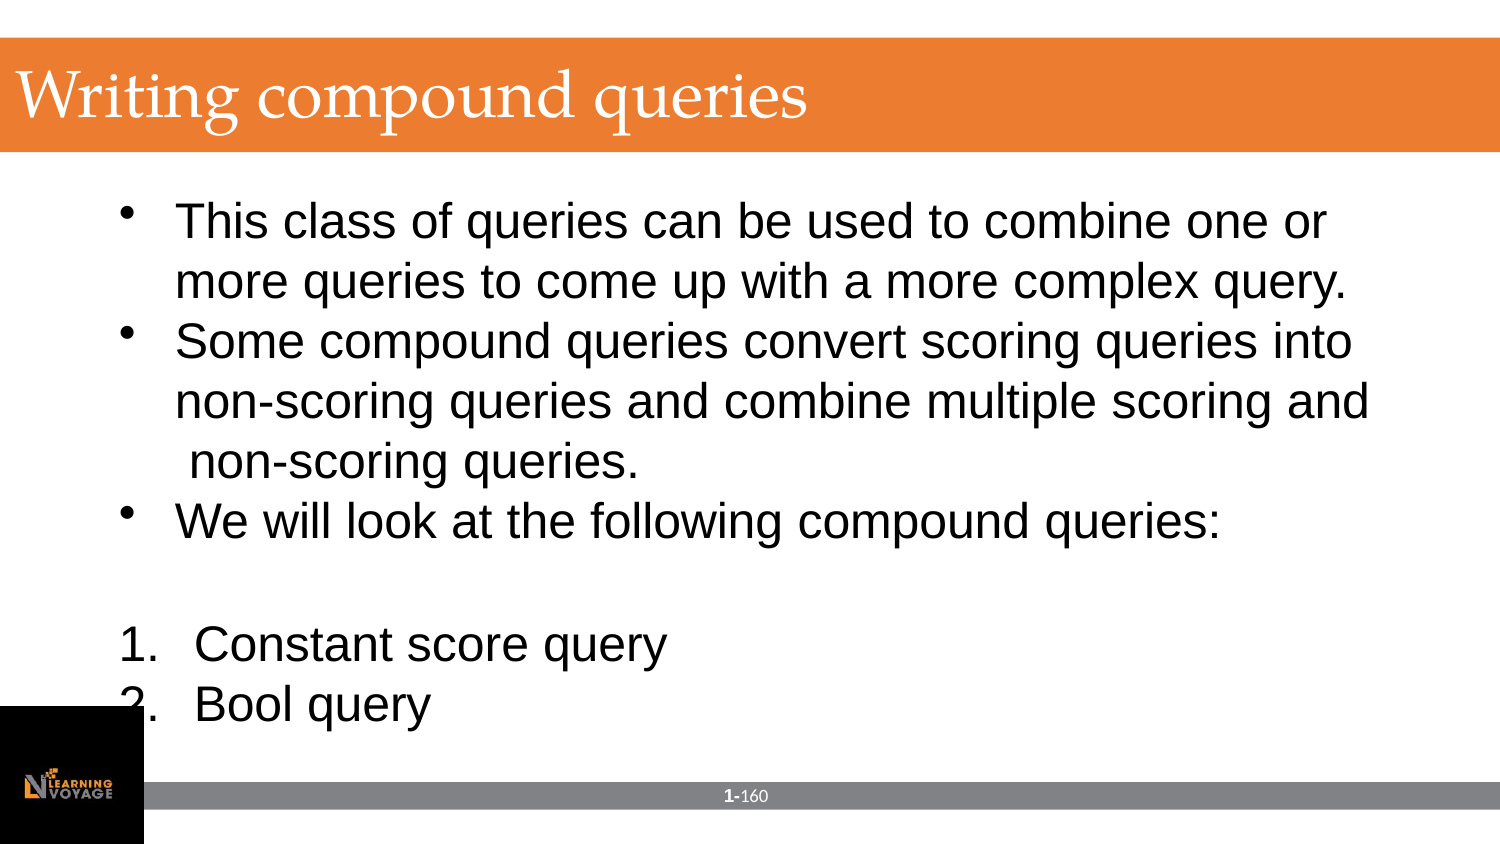

# Writing compound queries
This class of queries can be used to combine one or  more queries to come up with a more complex query.
Some compound queries convert scoring queries into  non-scoring queries and combine multiple scoring and  non-scoring queries.
We will look at the following compound queries:

Constant score query
Bool query
1-160